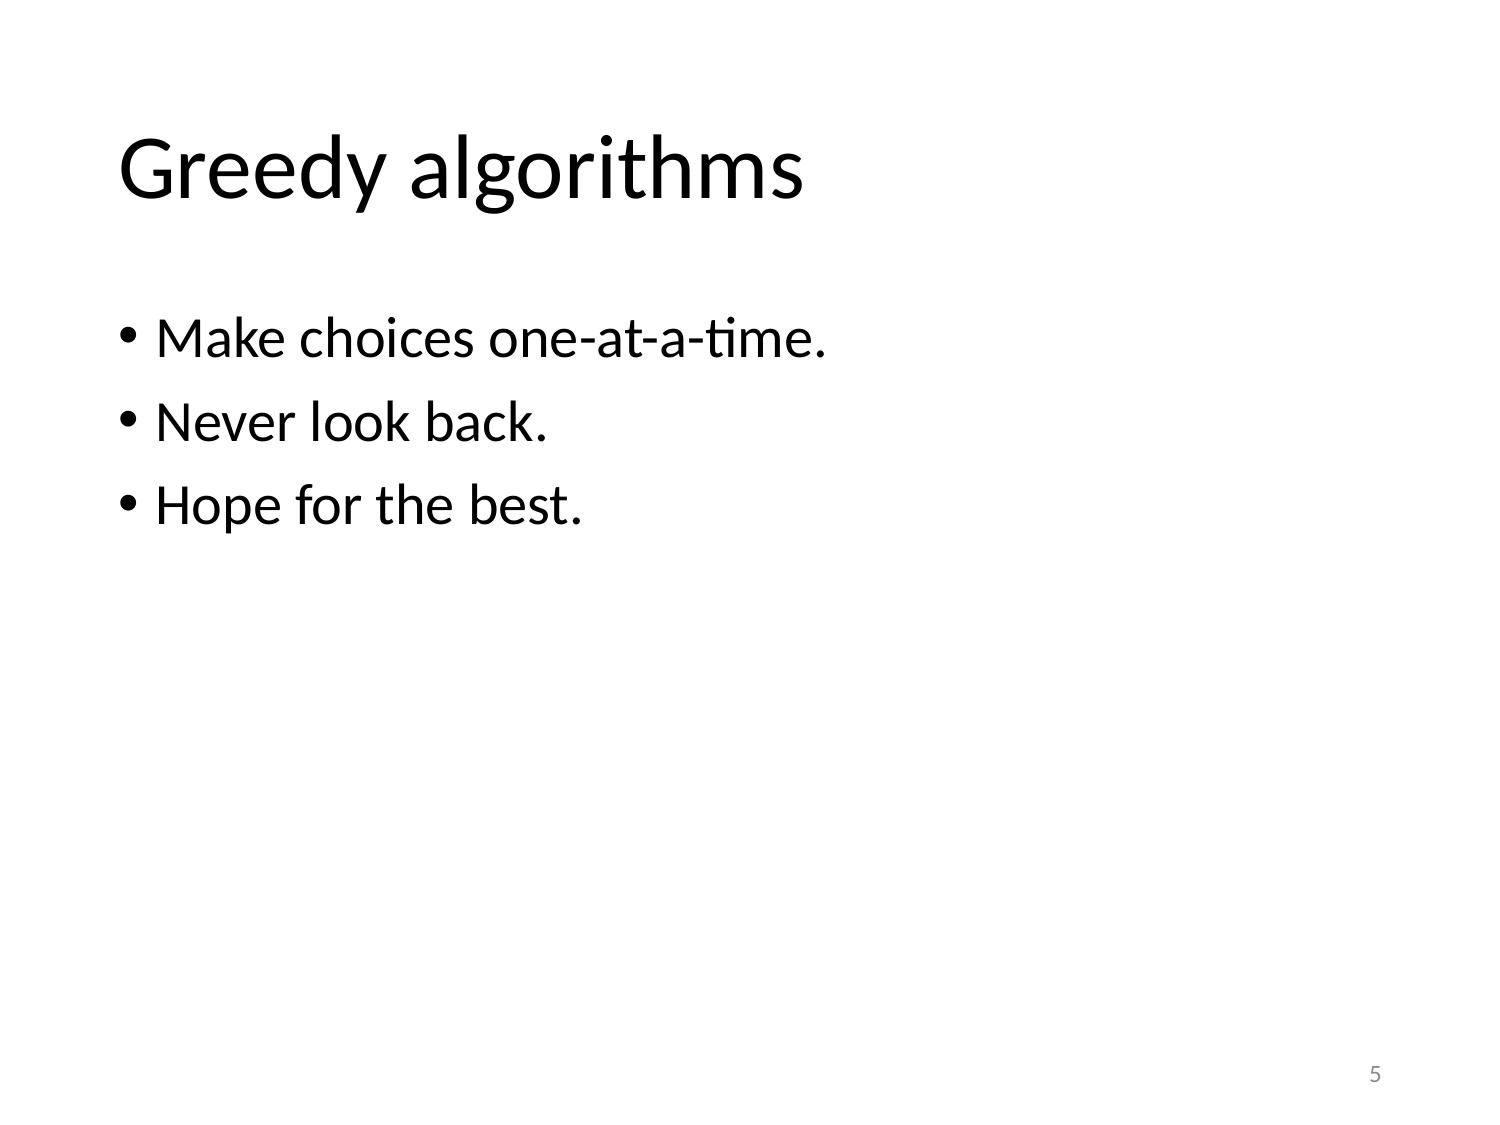

# Greedy algorithms
Make choices one-at-a-time.
Never look back.
Hope for the best.
5